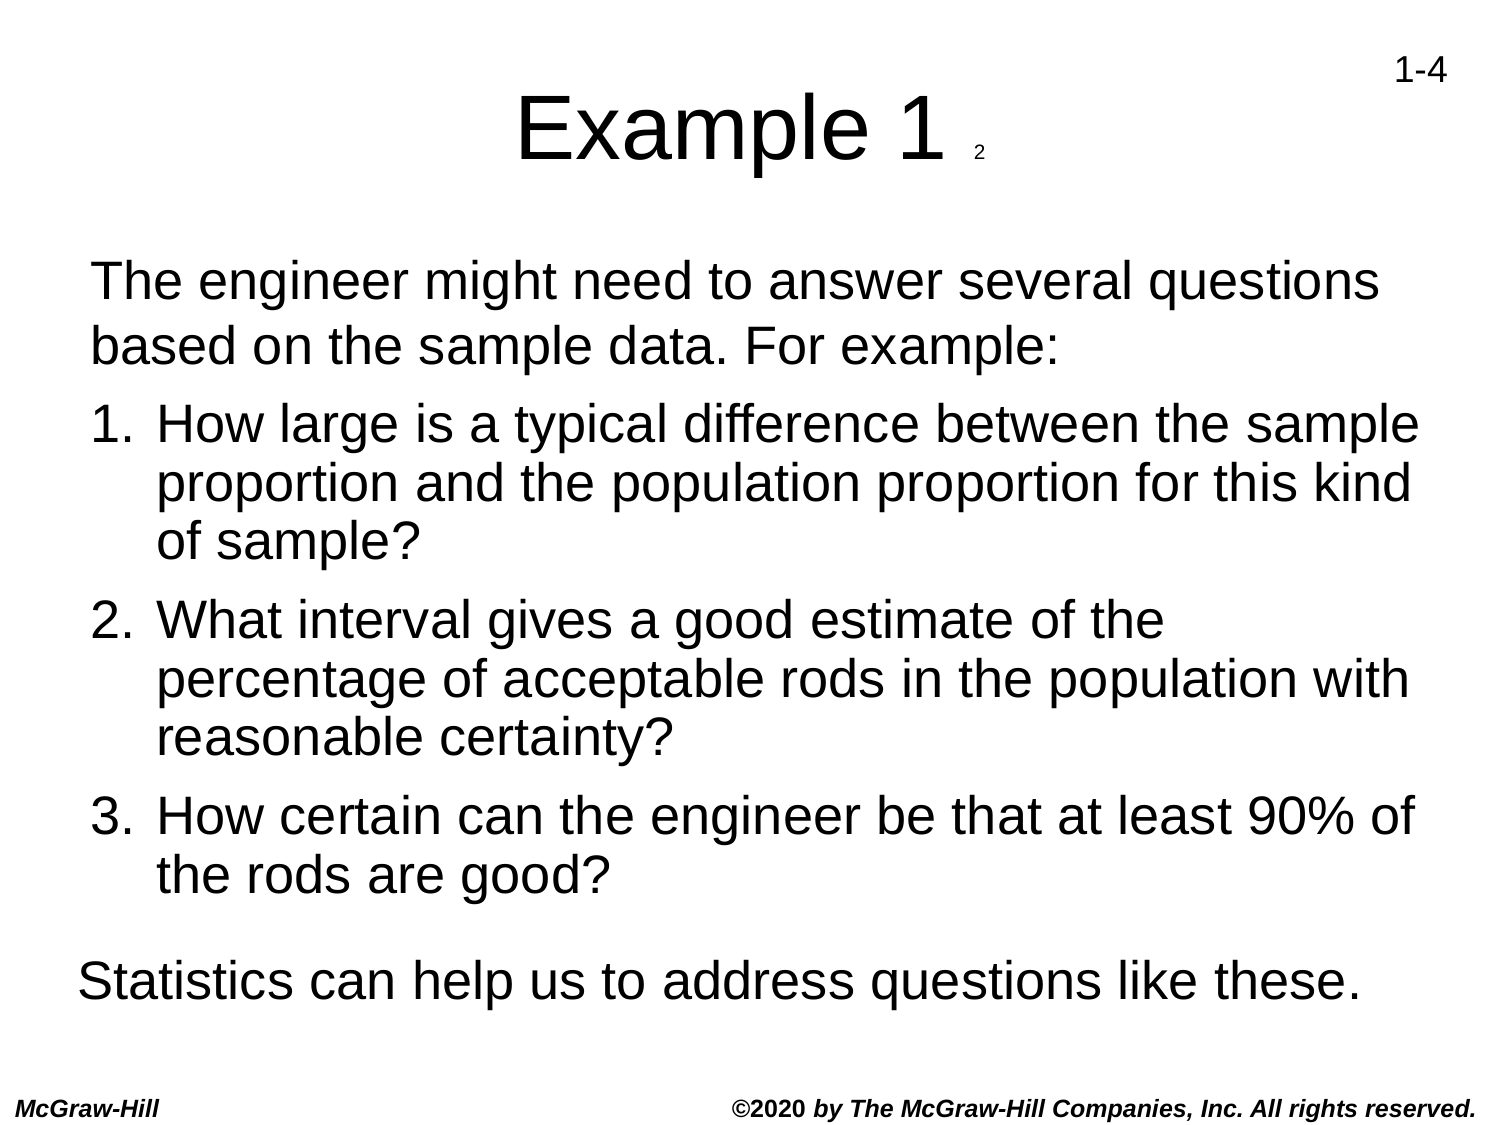

# Example 1 2
The engineer might need to answer several questions based on the sample data. For example:
How large is a typical difference between the sample proportion and the population proportion for this kind of sample?
What interval gives a good estimate of the percentage of acceptable rods in the population with reasonable certainty?
How certain can the engineer be that at least 90% of the rods are good?
Statistics can help us to address questions like these.